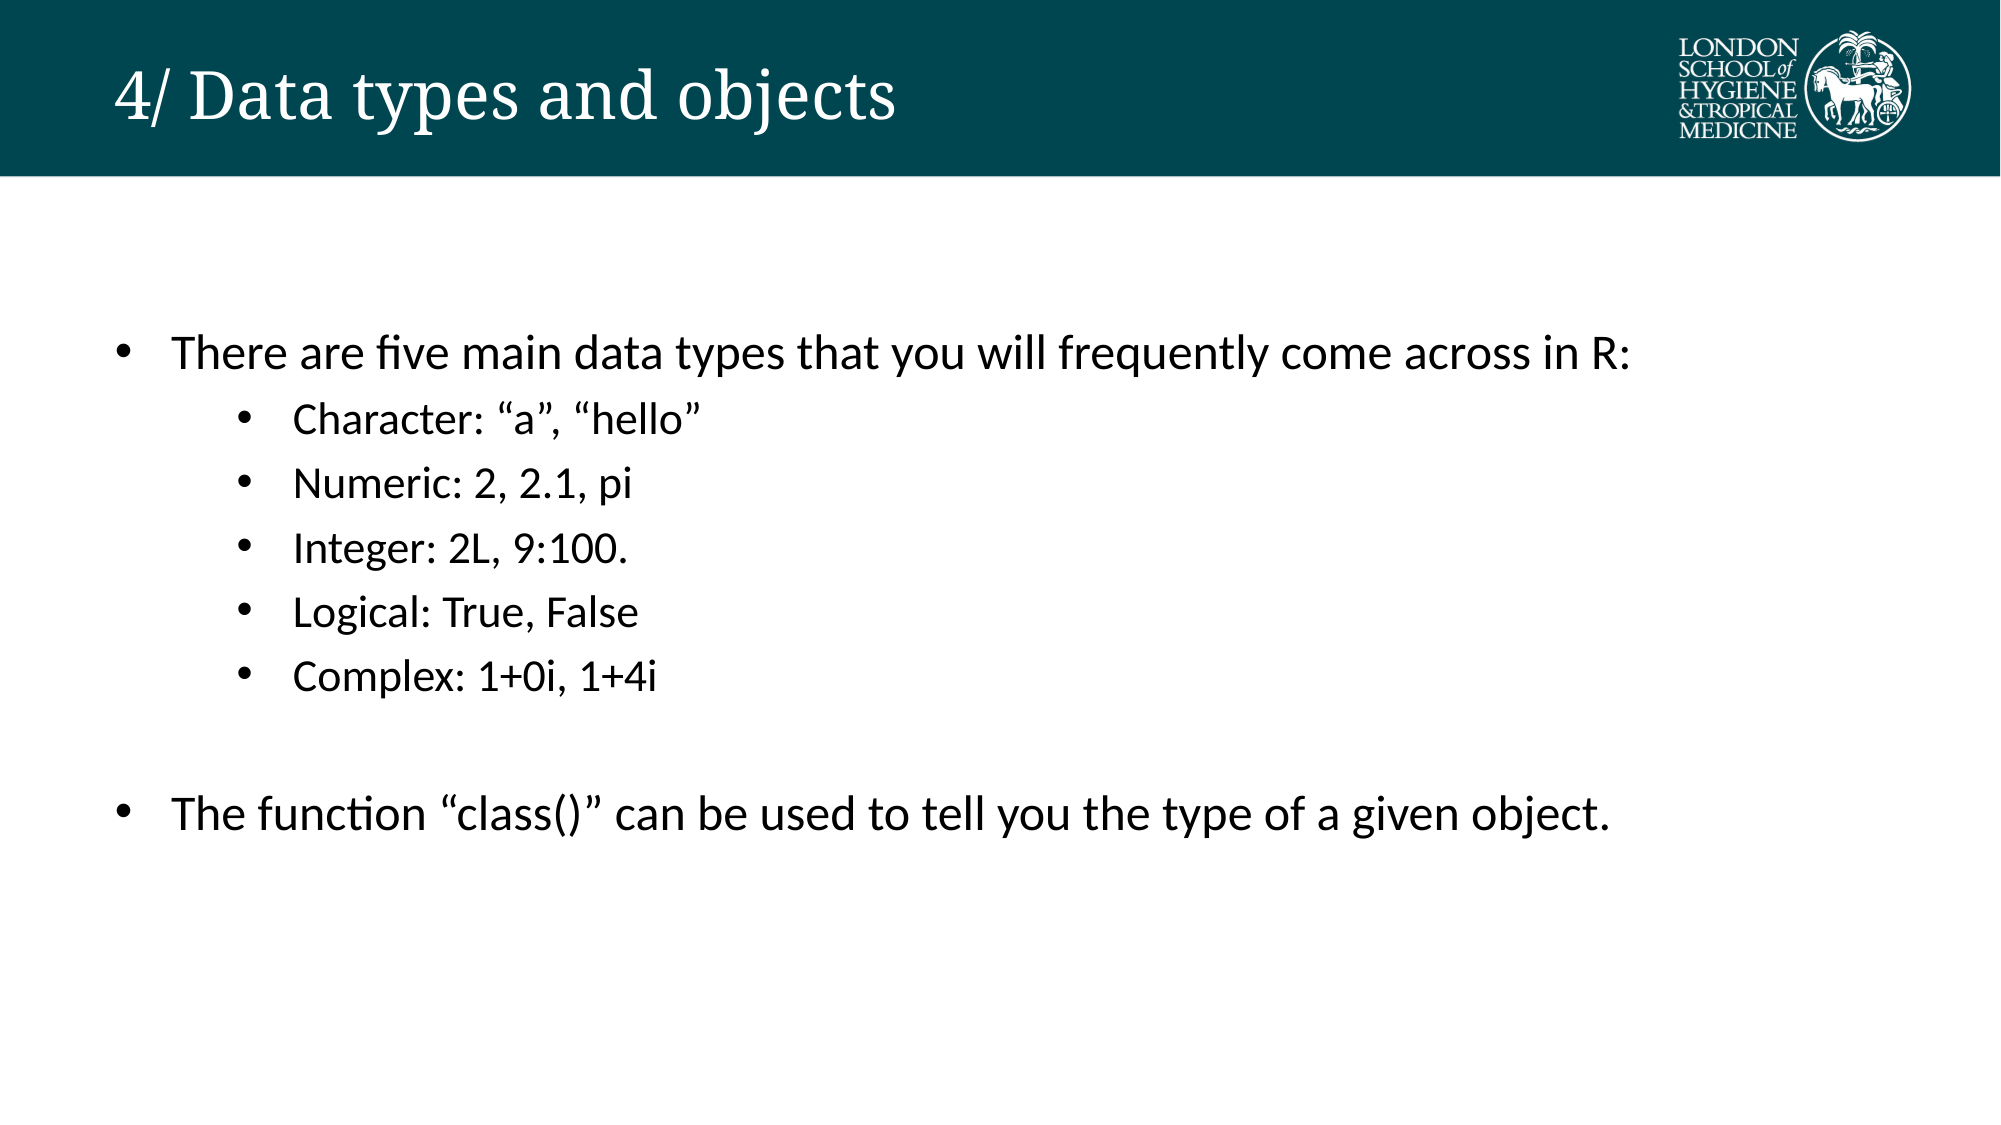

# 4/ Data types and objects

There are five main data types that you will frequently come across in R:
Character: “a”, “hello”
Numeric: 2, 2.1, pi
Integer: 2L, 9:100.
Logical: True, False
Complex: 1+0i, 1+4i

The function “class()” can be used to tell you the type of a given object.